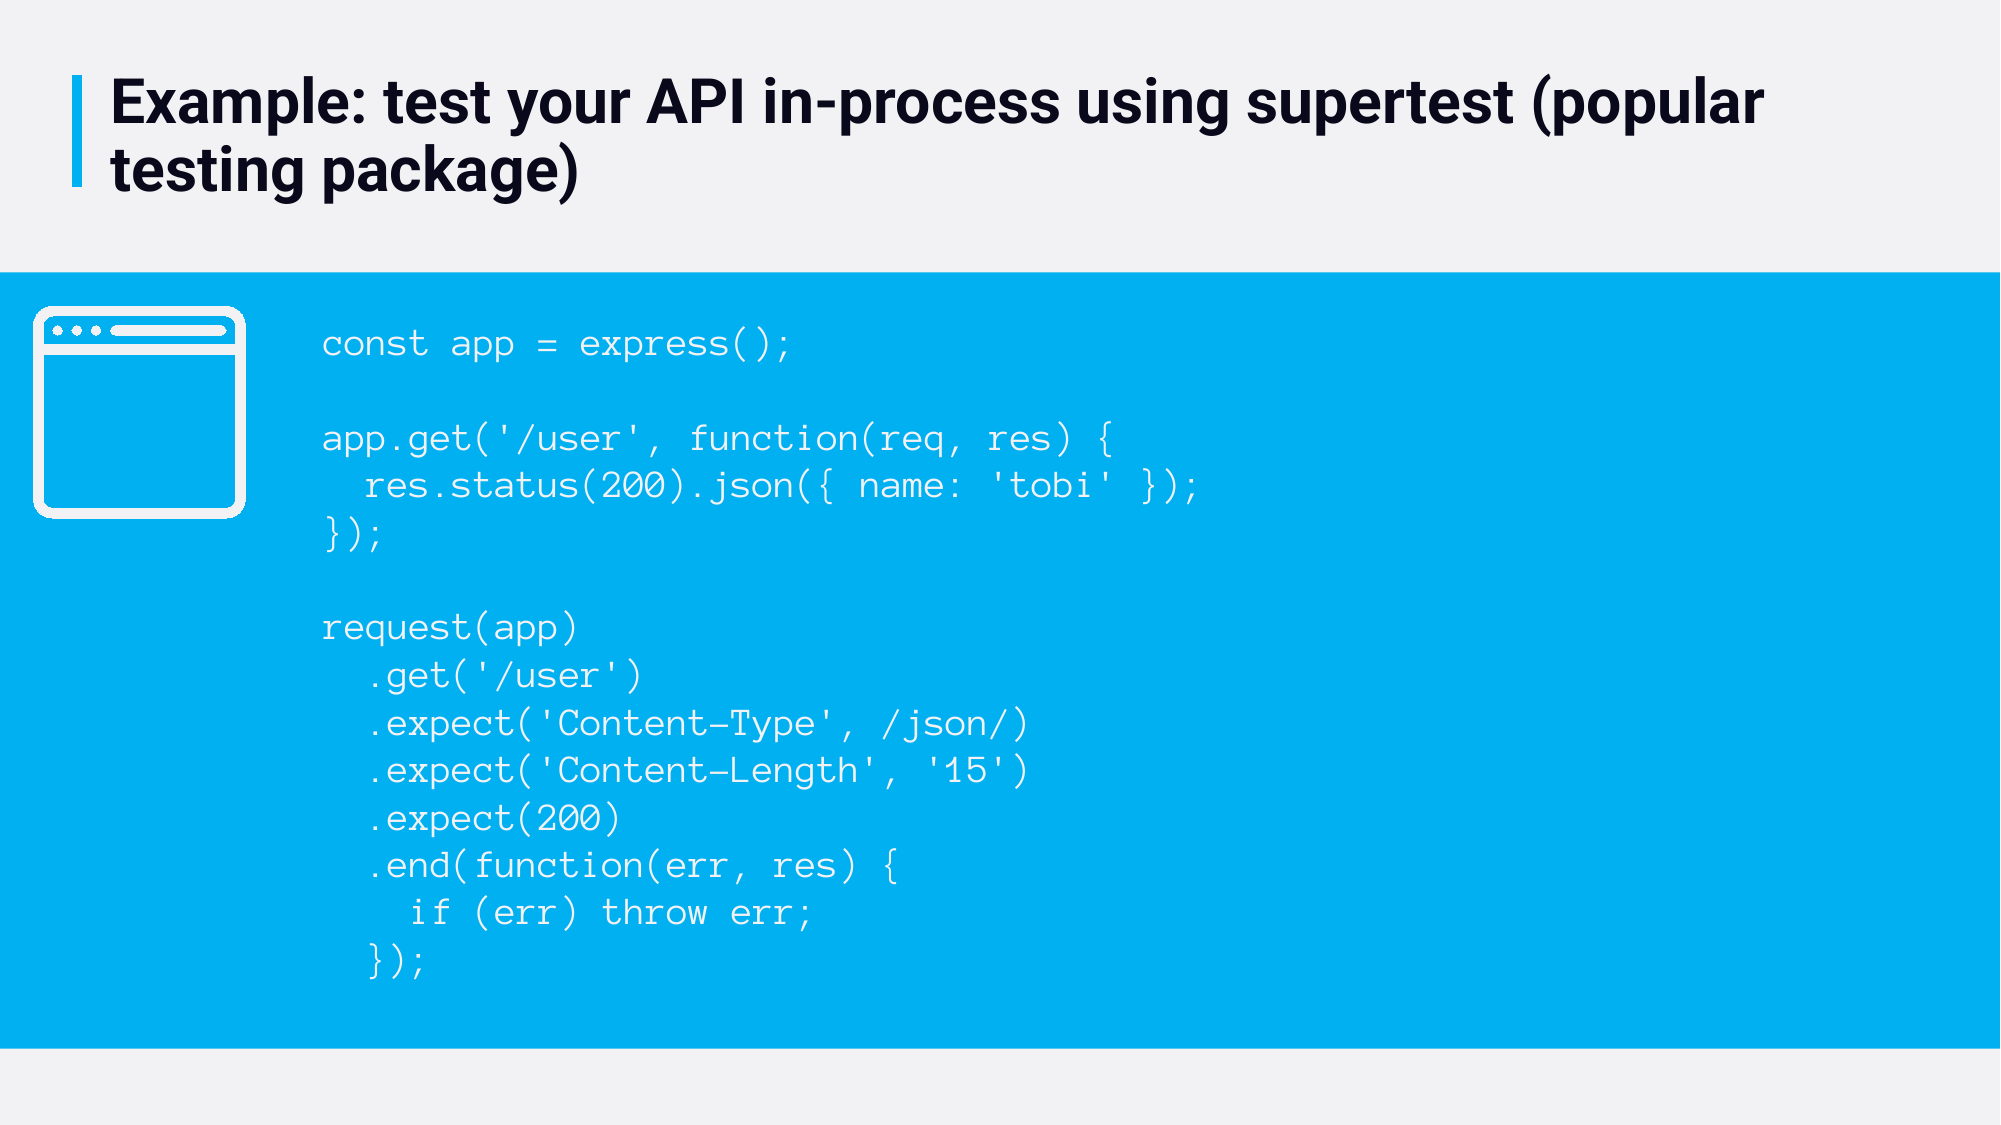

# Example: test your API in-process using supertest (popular testing package)

const app = express();

app.get('/user', function(req, res) {
  res.status(200).json({ name: 'tobi' });
});

request(app)
  .get('/user')
  .expect('Content-Type', /json/)
  .expect('Content-Length', '15')
  .expect(200)
  .end(function(err, res) {
    if (err) throw err;
  });